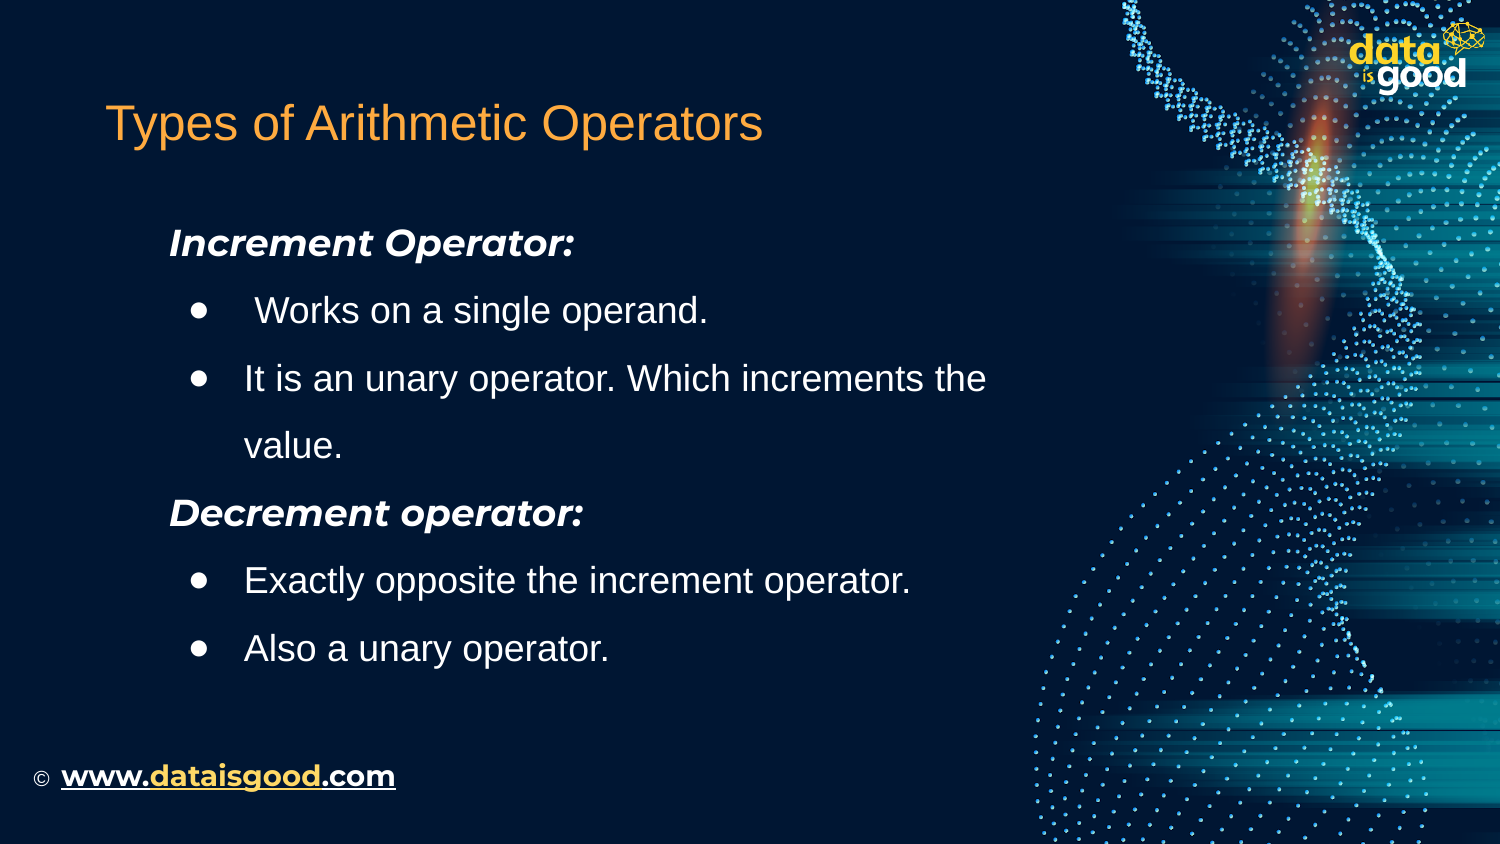

# Types of Arithmetic Operators
Increment Operator:
 Works on a single operand.
It is an unary operator. Which increments the value.
Decrement operator:
Exactly opposite the increment operator.
Also a unary operator.